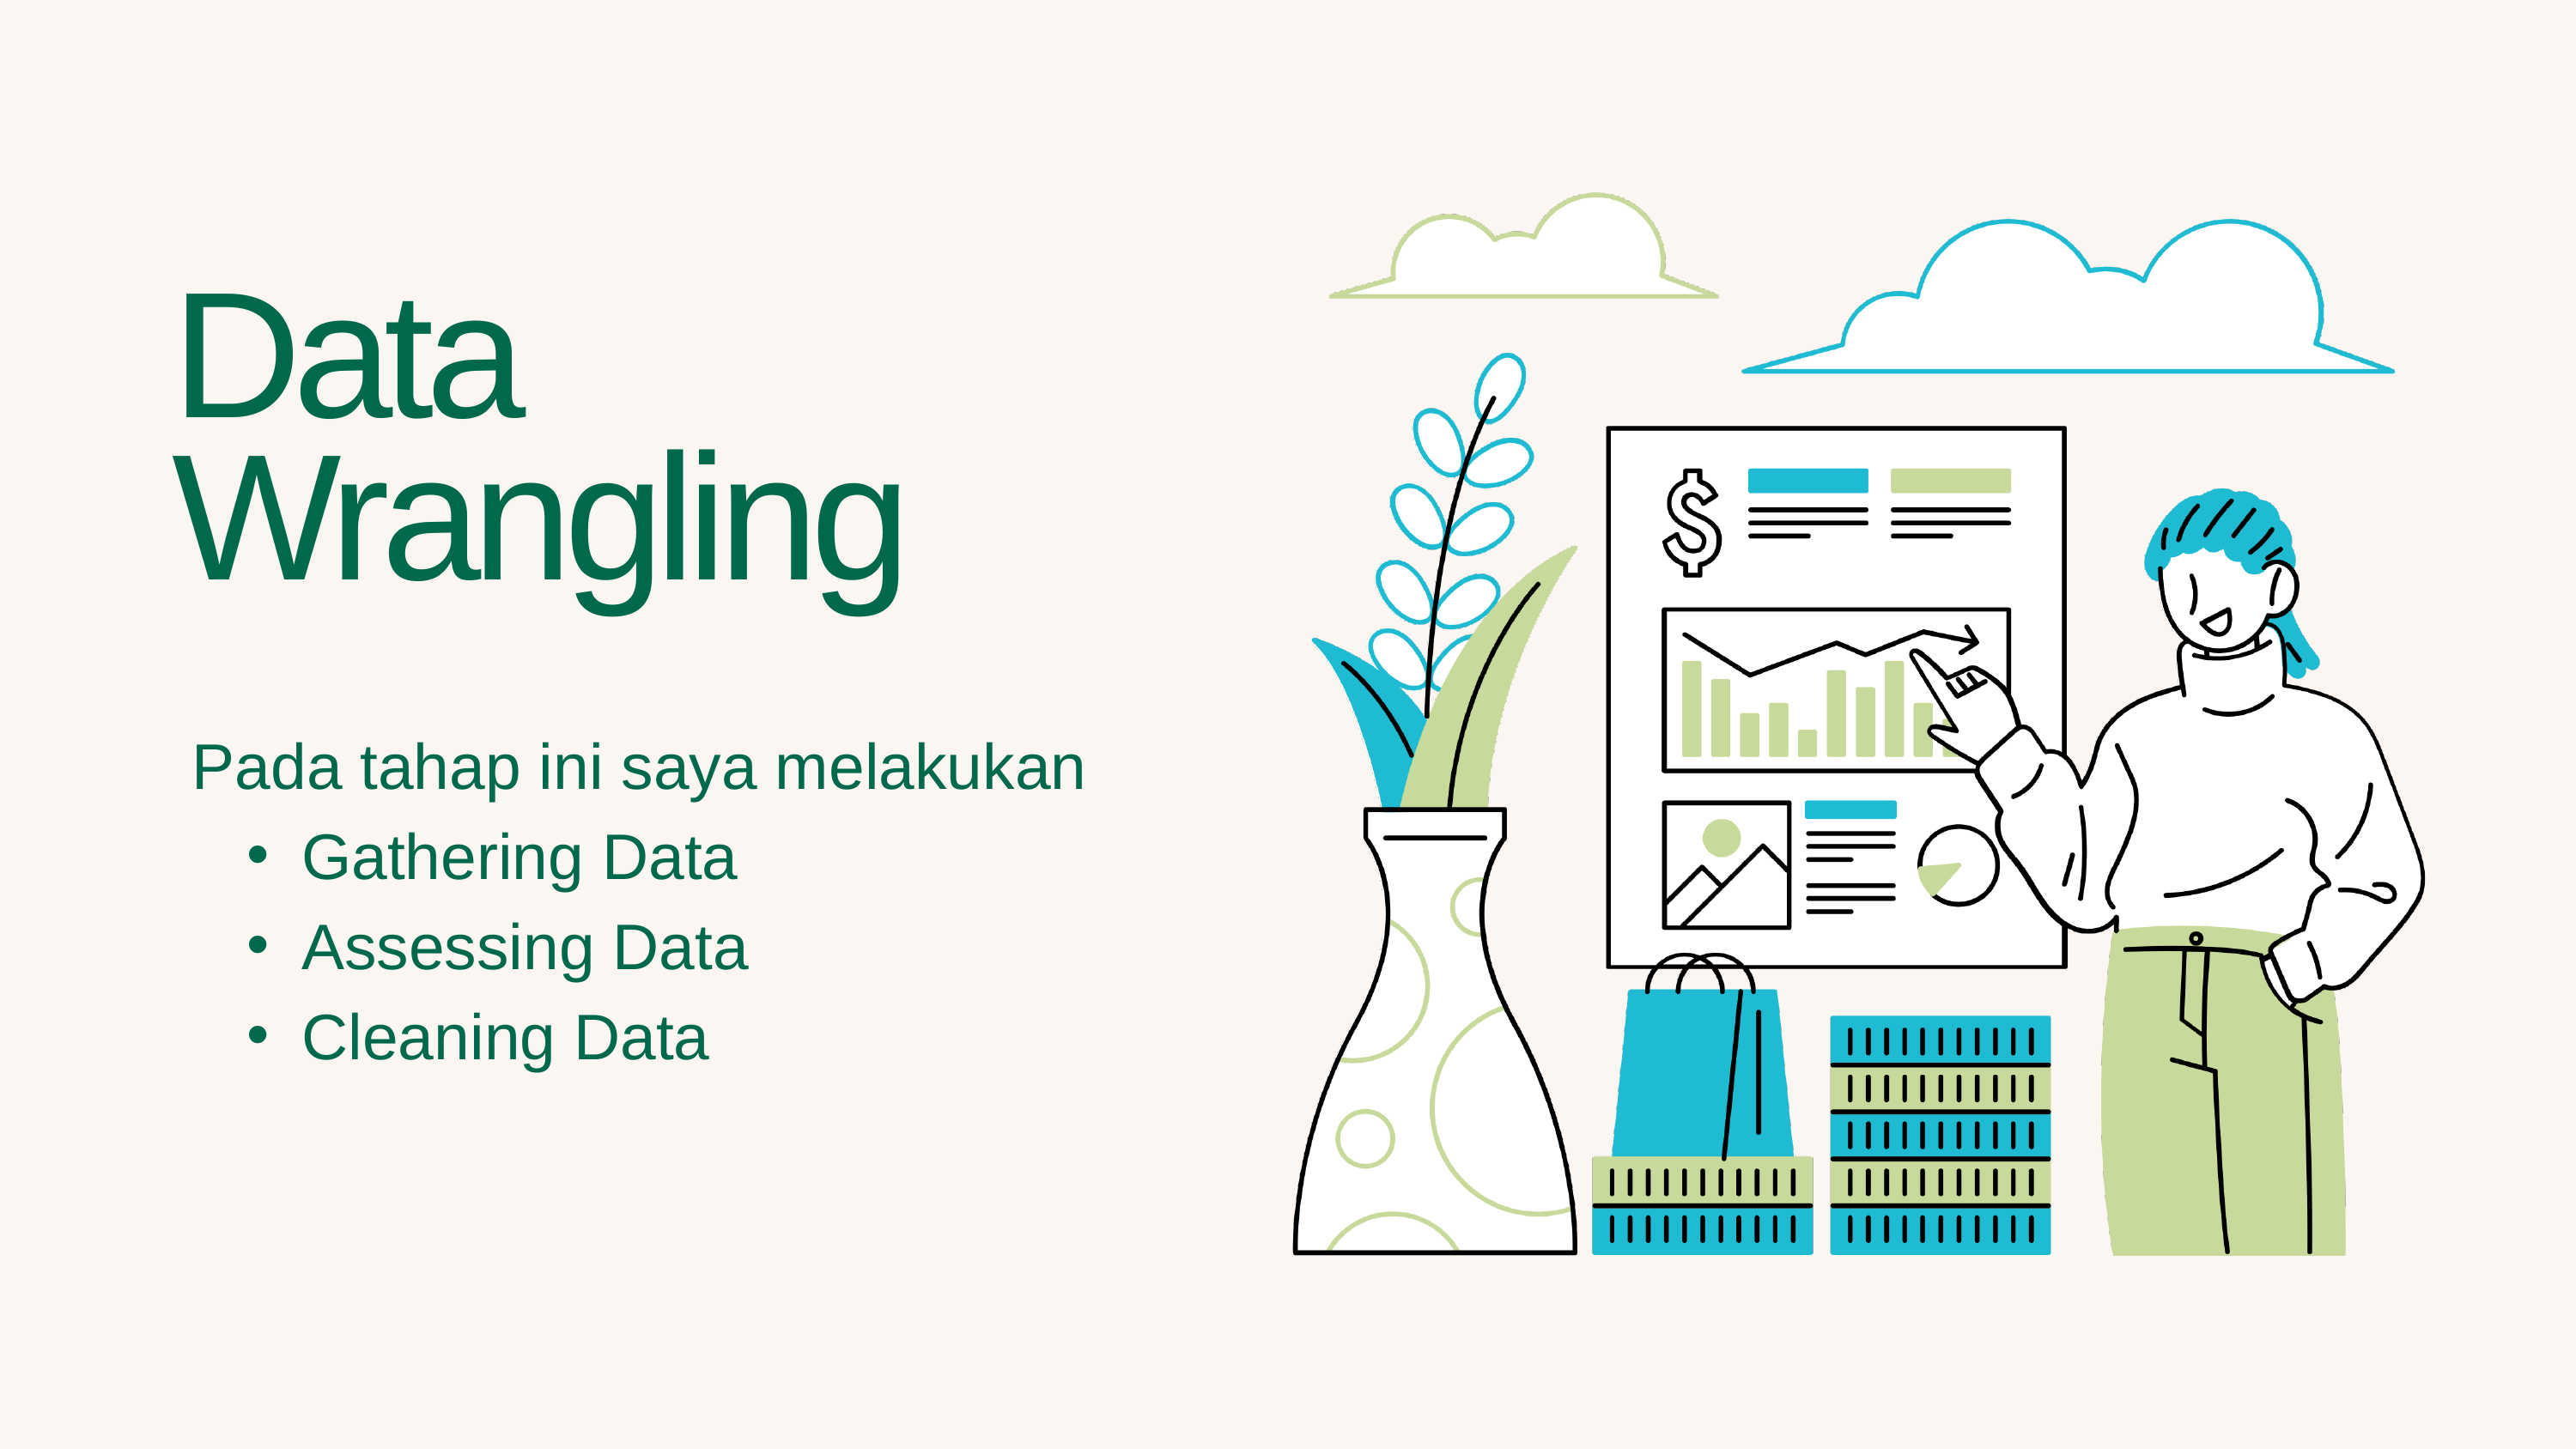

Data Wrangling

Pada tahap ini saya melakukan
Gathering Data
Assessing Data
Cleaning Data